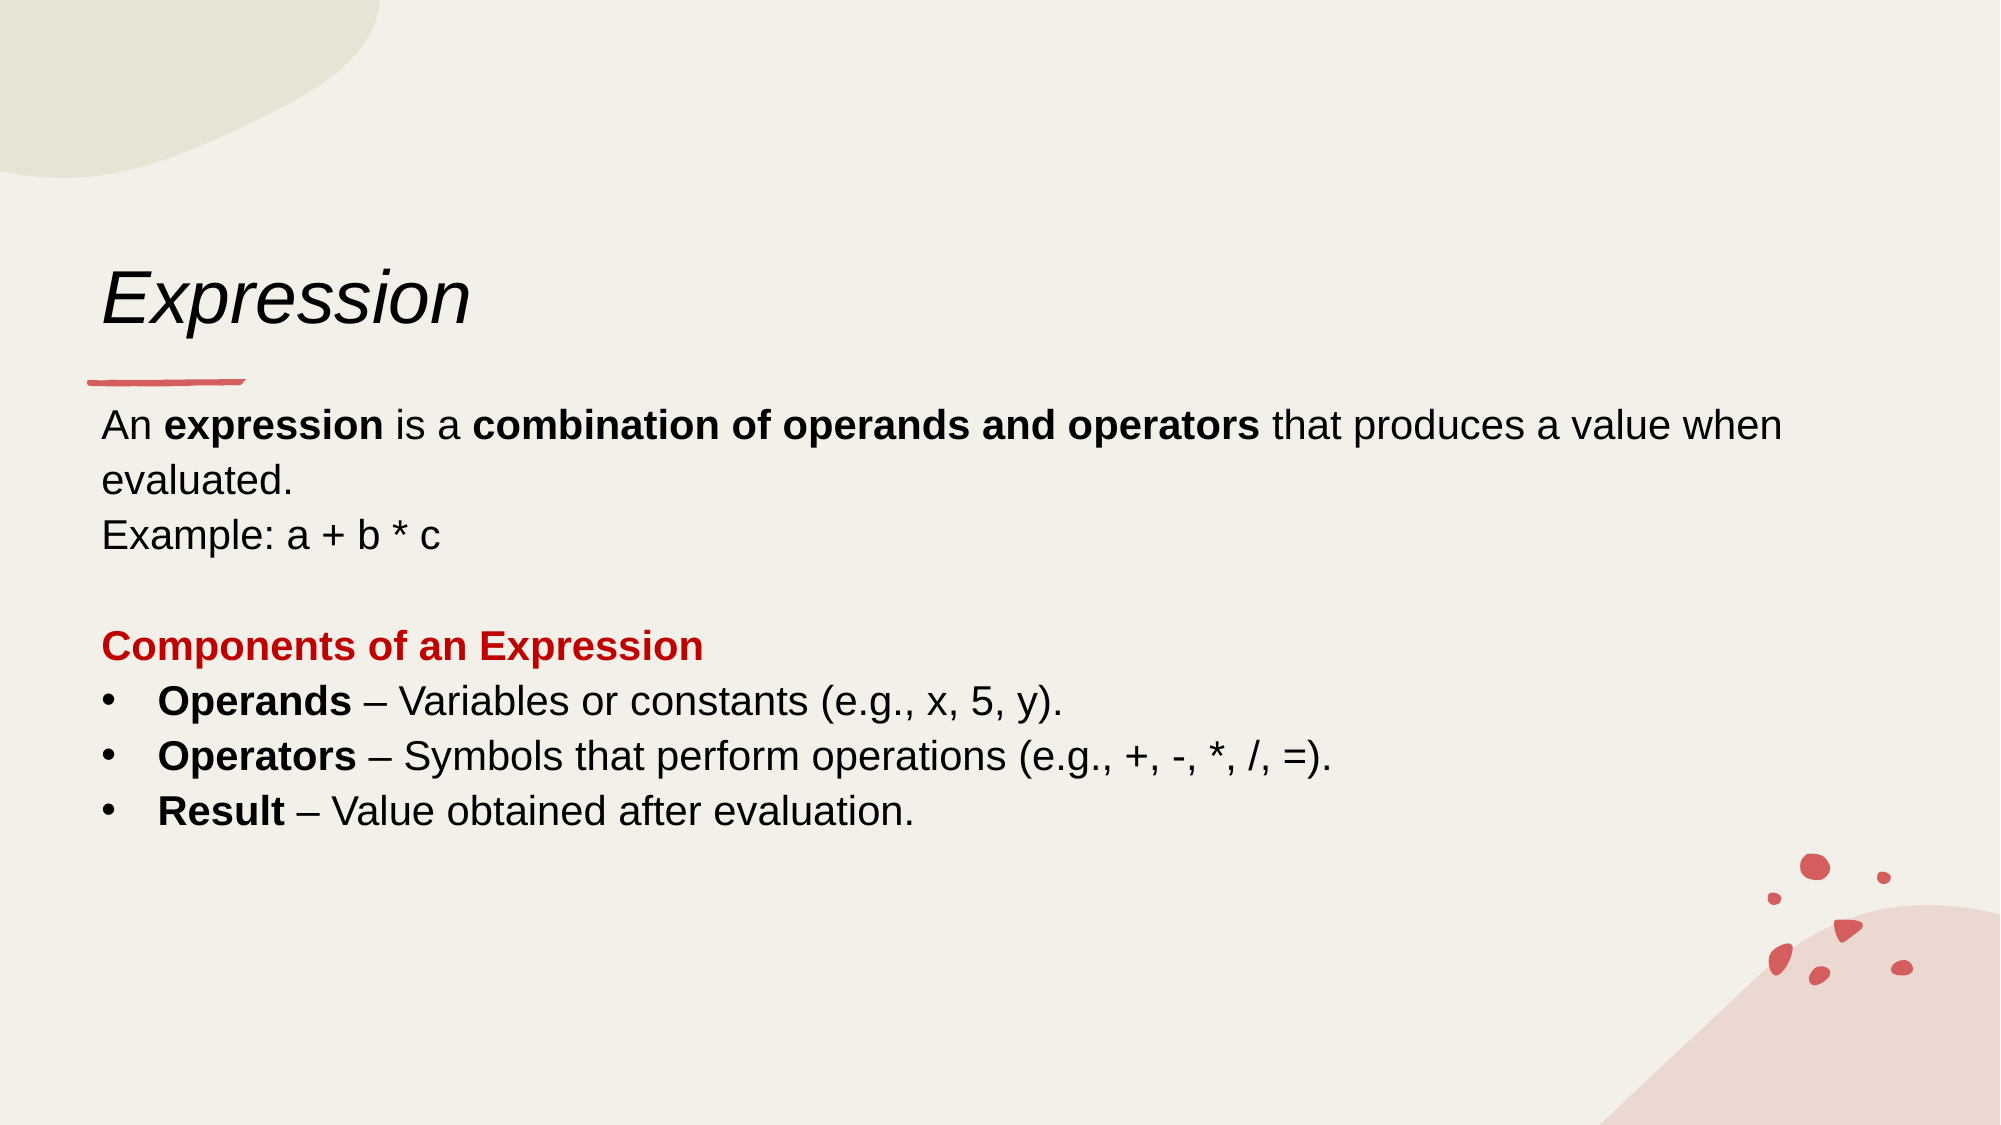

# Expression
An expression is a combination of operands and operators that produces a value when evaluated.
Example: a + b * c

Components of an Expression
Operands – Variables or constants (e.g., x, 5, y).
Operators – Symbols that perform operations (e.g., +, -, *, /, =).
Result – Value obtained after evaluation.